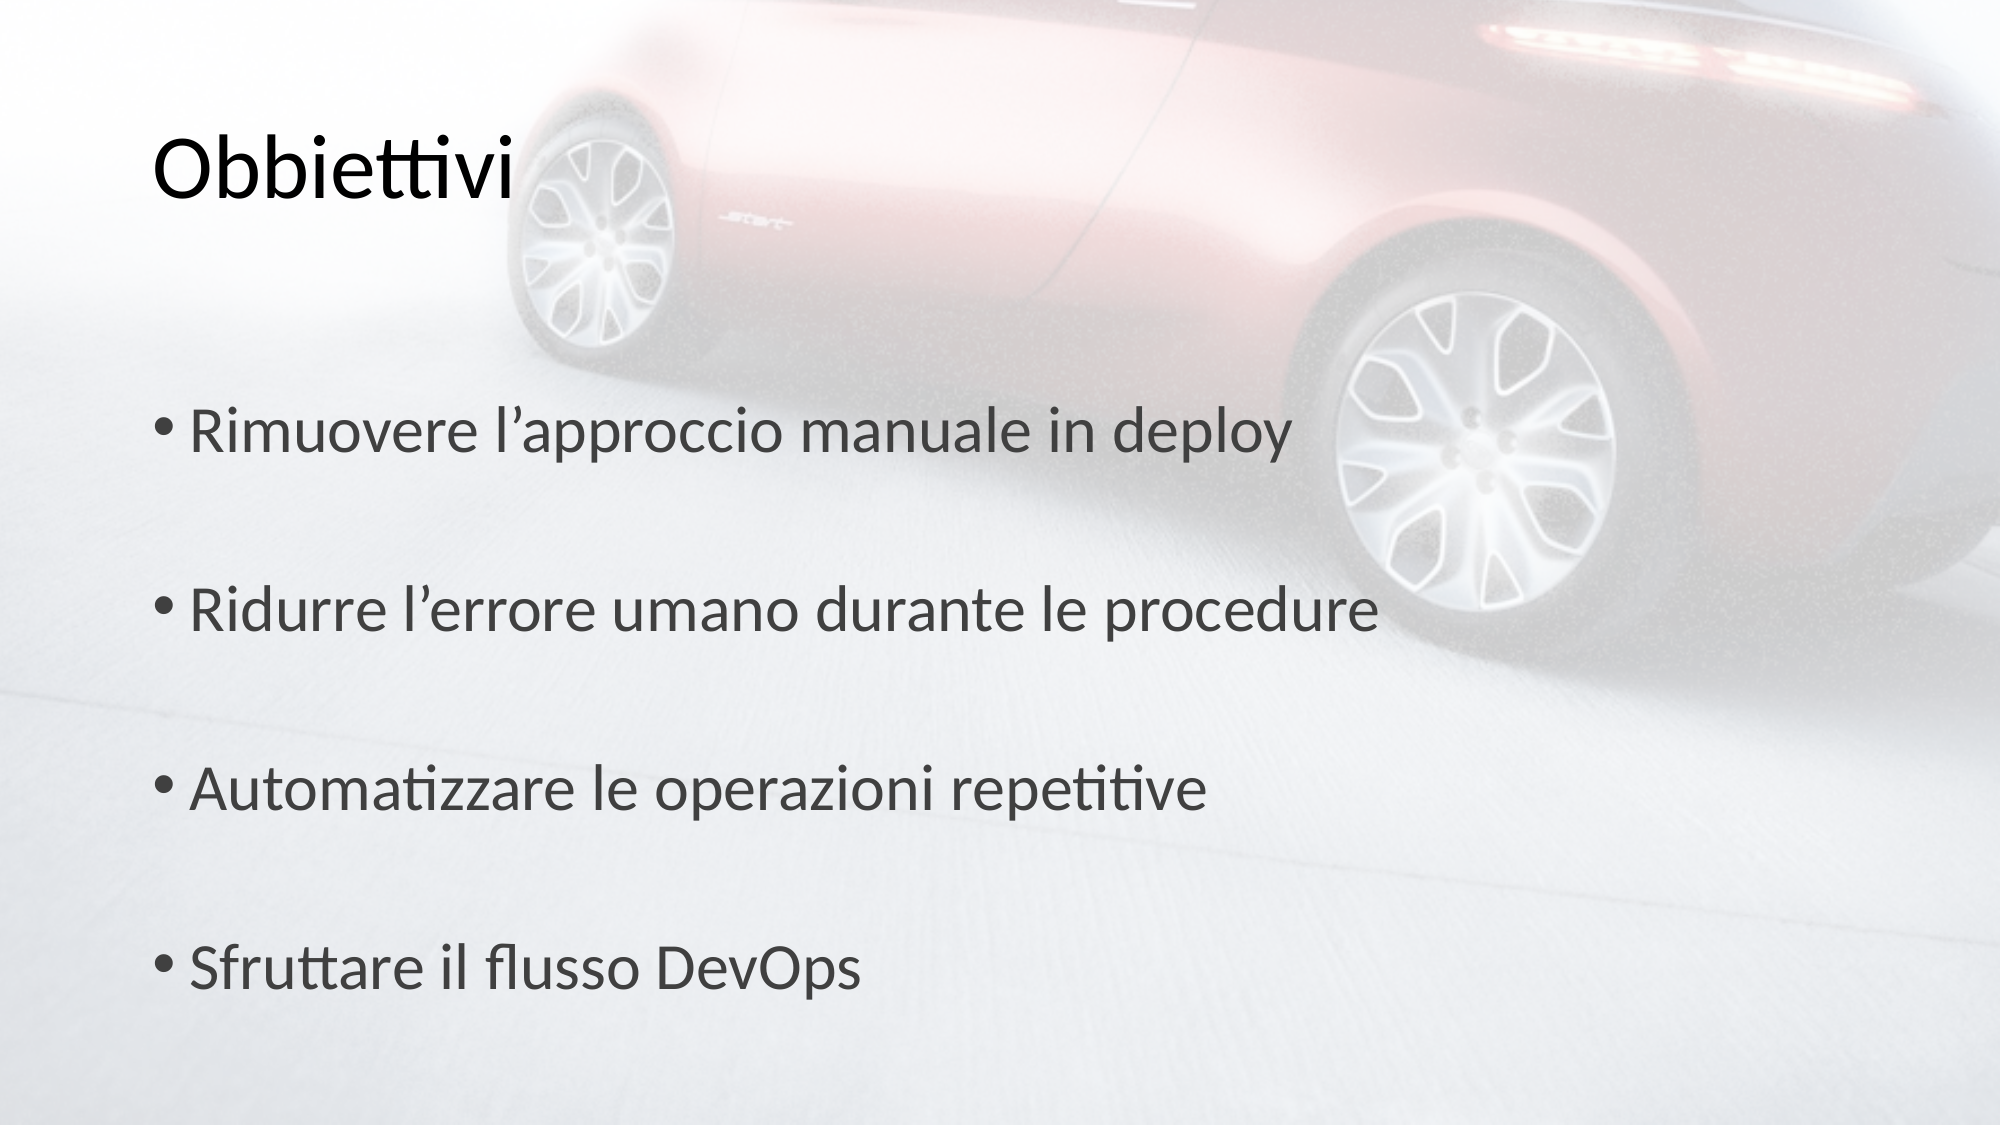

# Obbiettivi
Rimuovere l’approccio manuale in deploy
Ridurre l’errore umano durante le procedure
Automatizzare le operazioni repetitive
Sfruttare il flusso DevOps